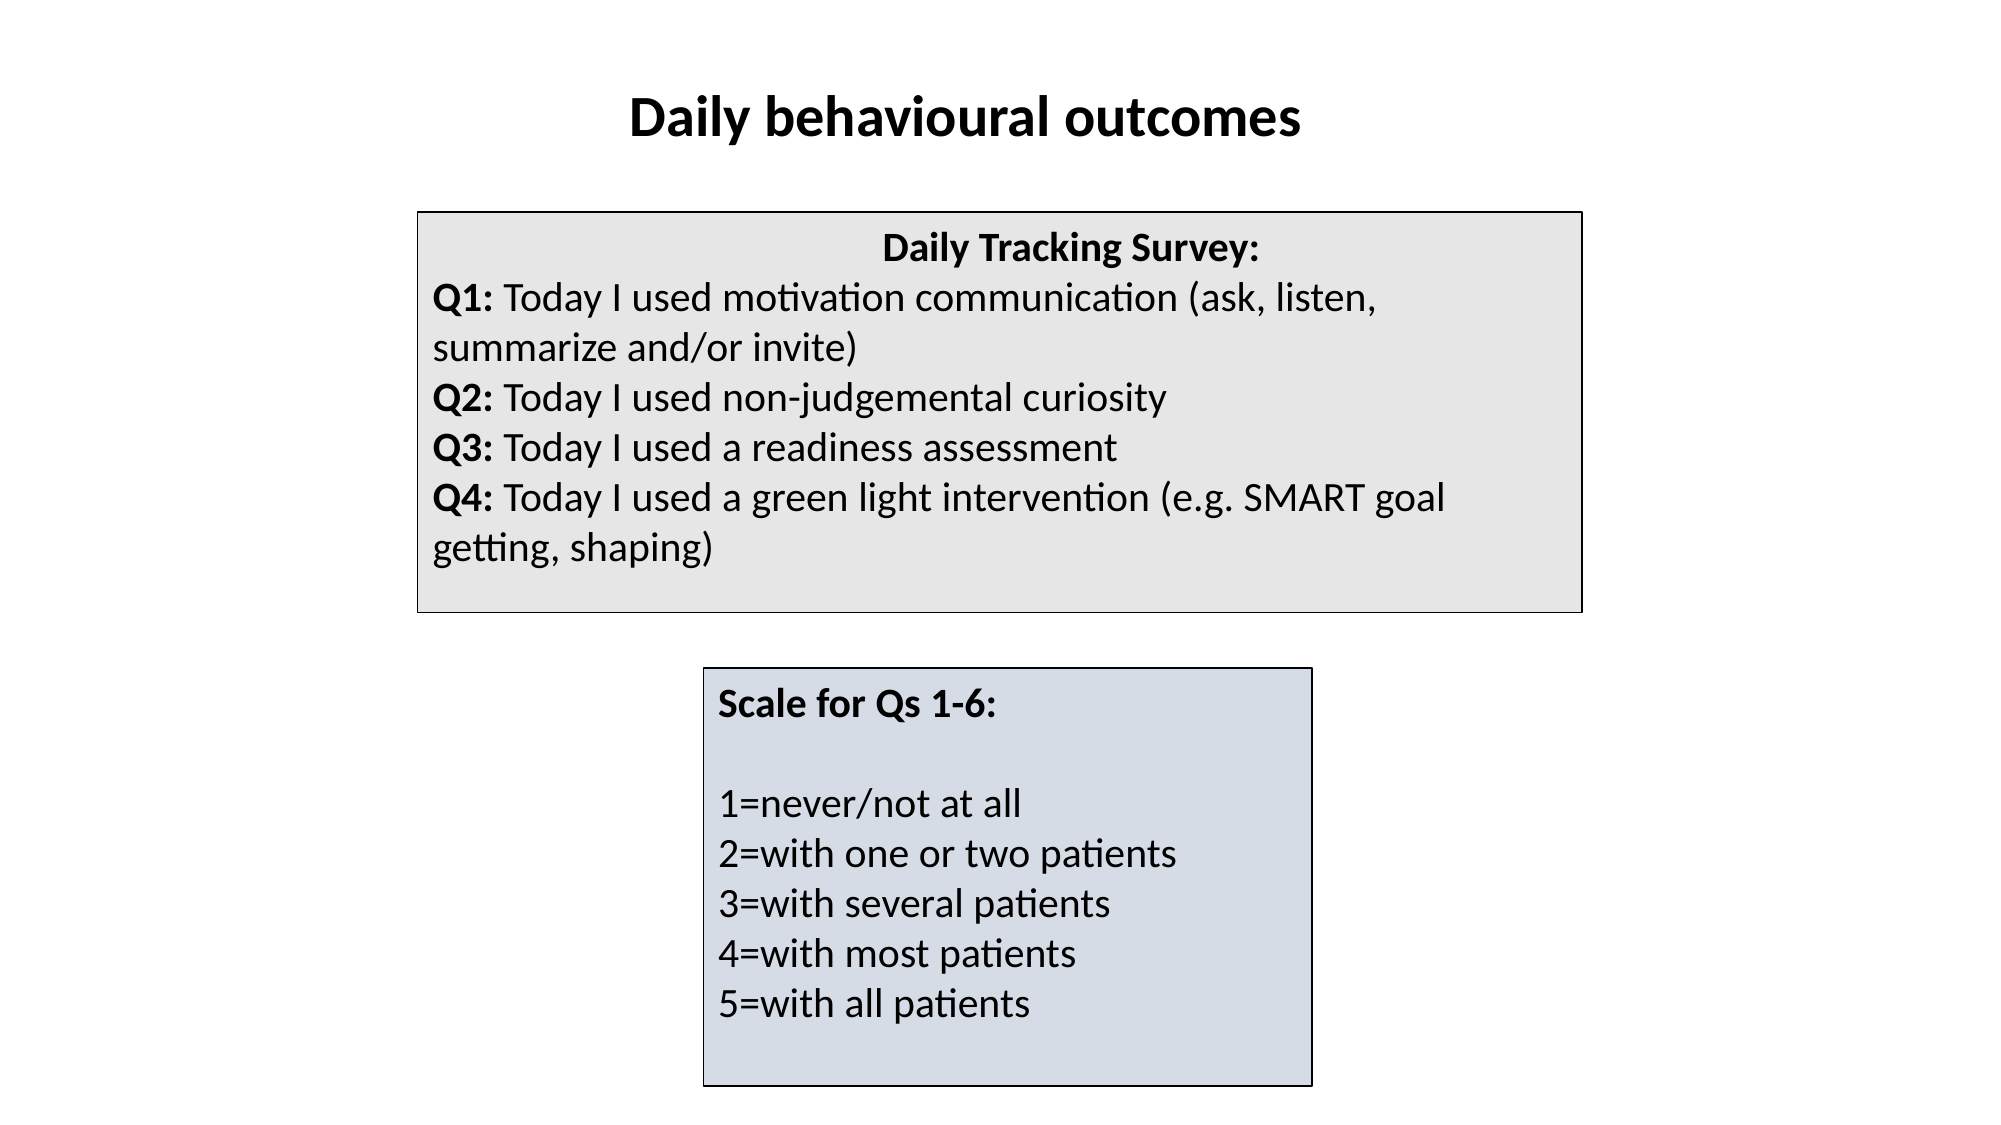

Daily behavioural outcomes
			Daily Tracking Survey:
Q1: Today I used motivation communication (ask, listen, summarize and/or invite)
Q2: Today I used non-judgemental curiosity
Q3: Today I used a readiness assessment
Q4: Today I used a green light intervention (e.g. SMART goal getting, shaping)
Scale for Qs 1-6:

1=never/not at all
2=with one or two patients
3=with several patients
4=with most patients
5=with all patients